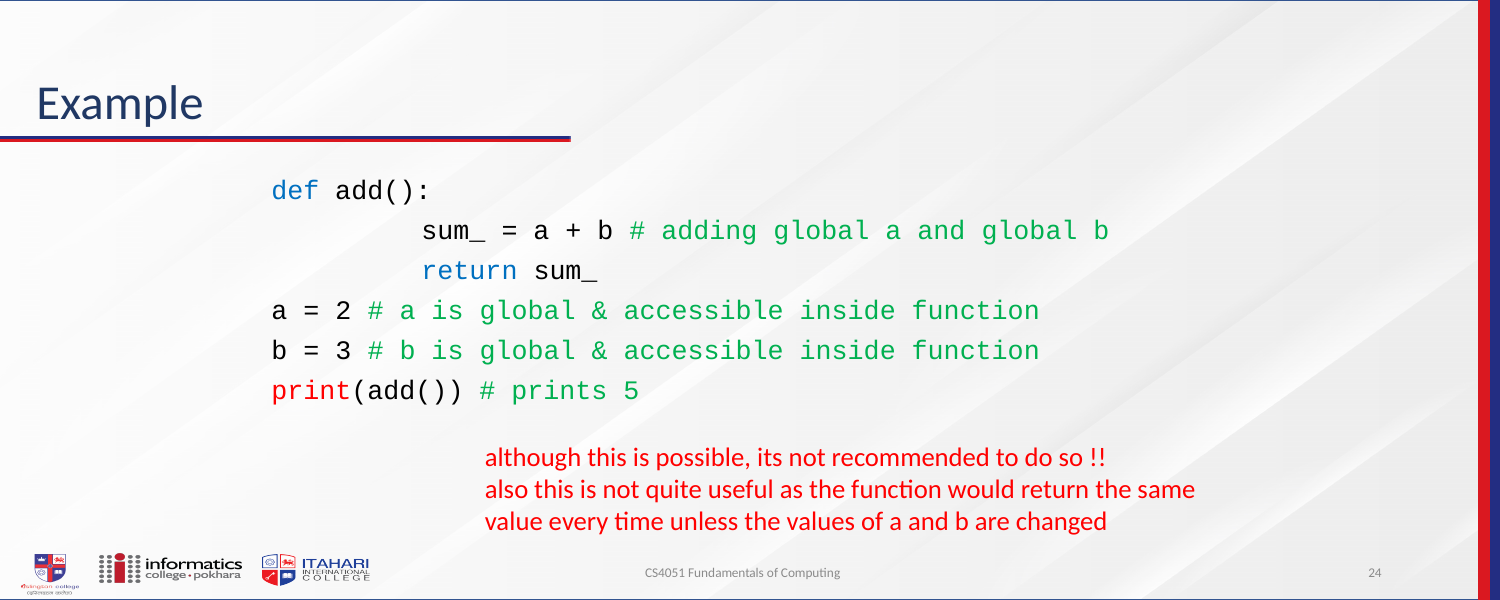

# Example
def add():
	sum_ = a + b # adding global a and global b
	return sum_
a = 2 # a is global & accessible inside function
b = 3 # b is global & accessible inside function
print(add()) # prints 5

although this is possible, its not recommended to do so !!
also this is not quite useful as the function would return the same value every time unless the values of a and b are changed
CS4051 Fundamentals of Computing
24